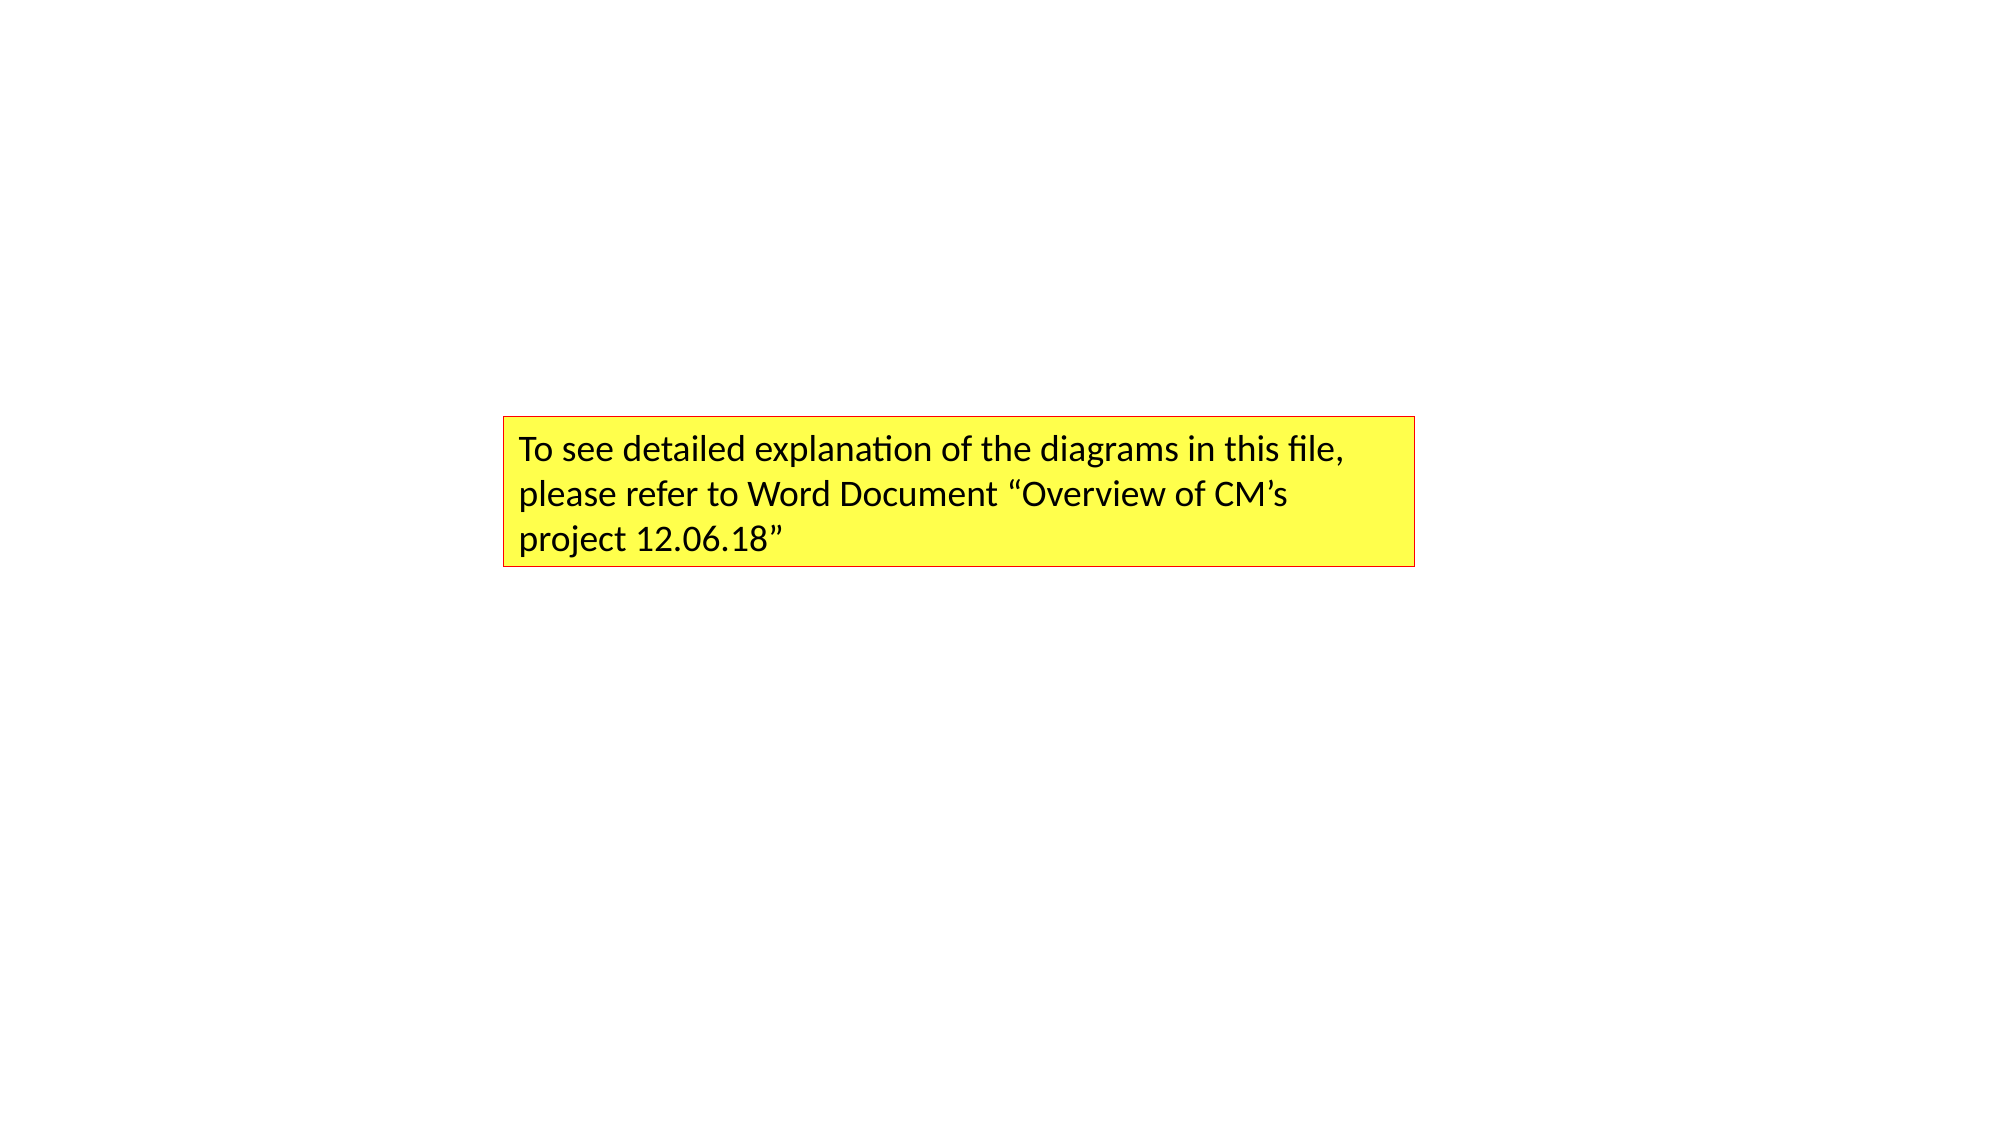

To see detailed explanation of the diagrams in this file, please refer to Word Document “Overview of CM’s project 12.06.18”